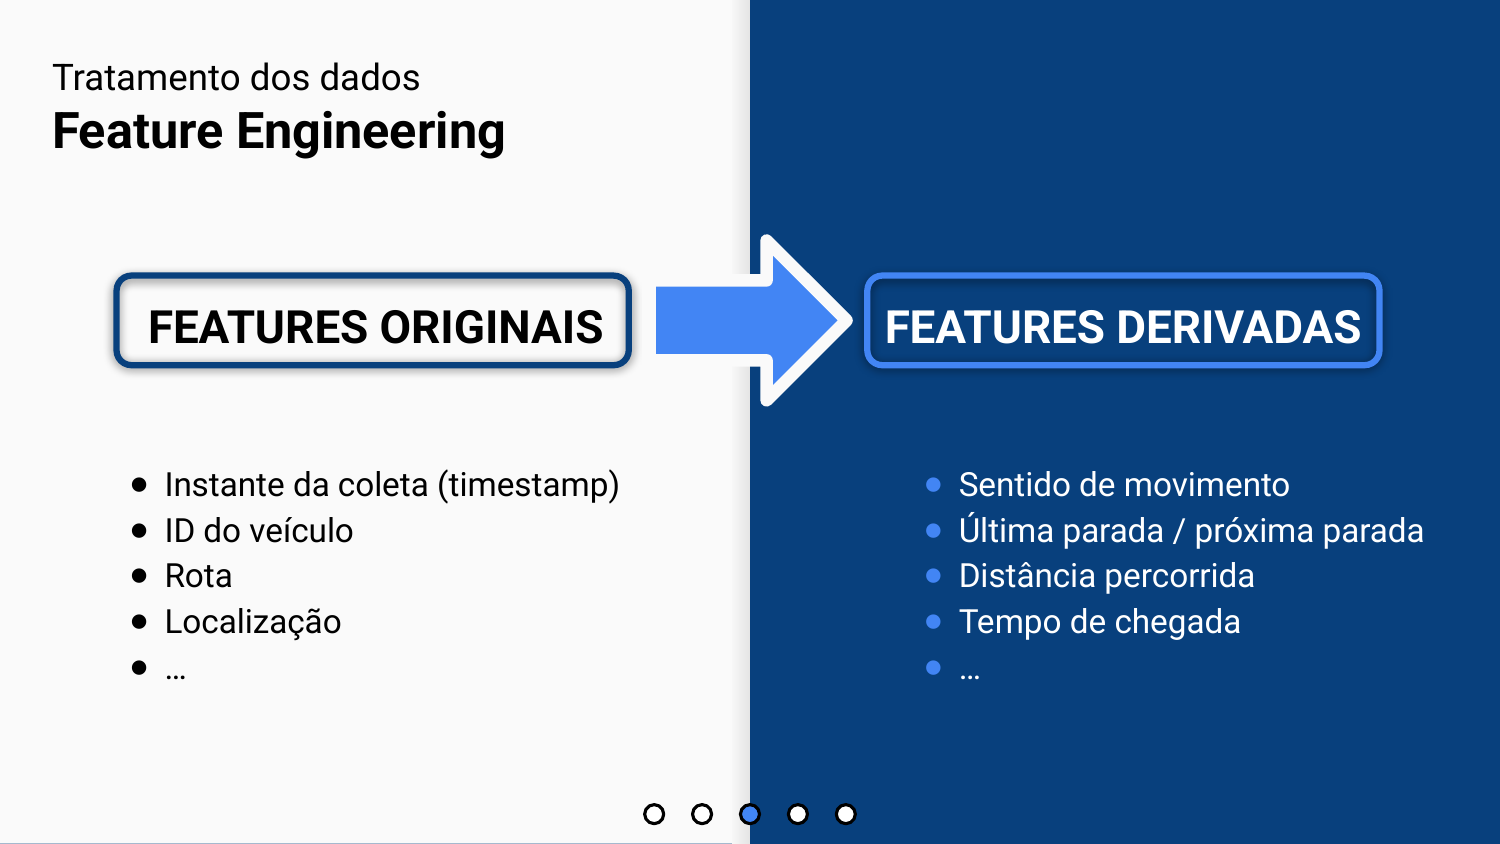

# Tratamento dos dados
Feature Engineering
FEATURES ORIGINAIS

Instante da coleta (timestamp)
ID do veículo
Rota
Localização
…
FEATURES DERIVADAS

Sentido de movimento
Última parada / próxima parada
Distância percorrida
Tempo de chegada
…